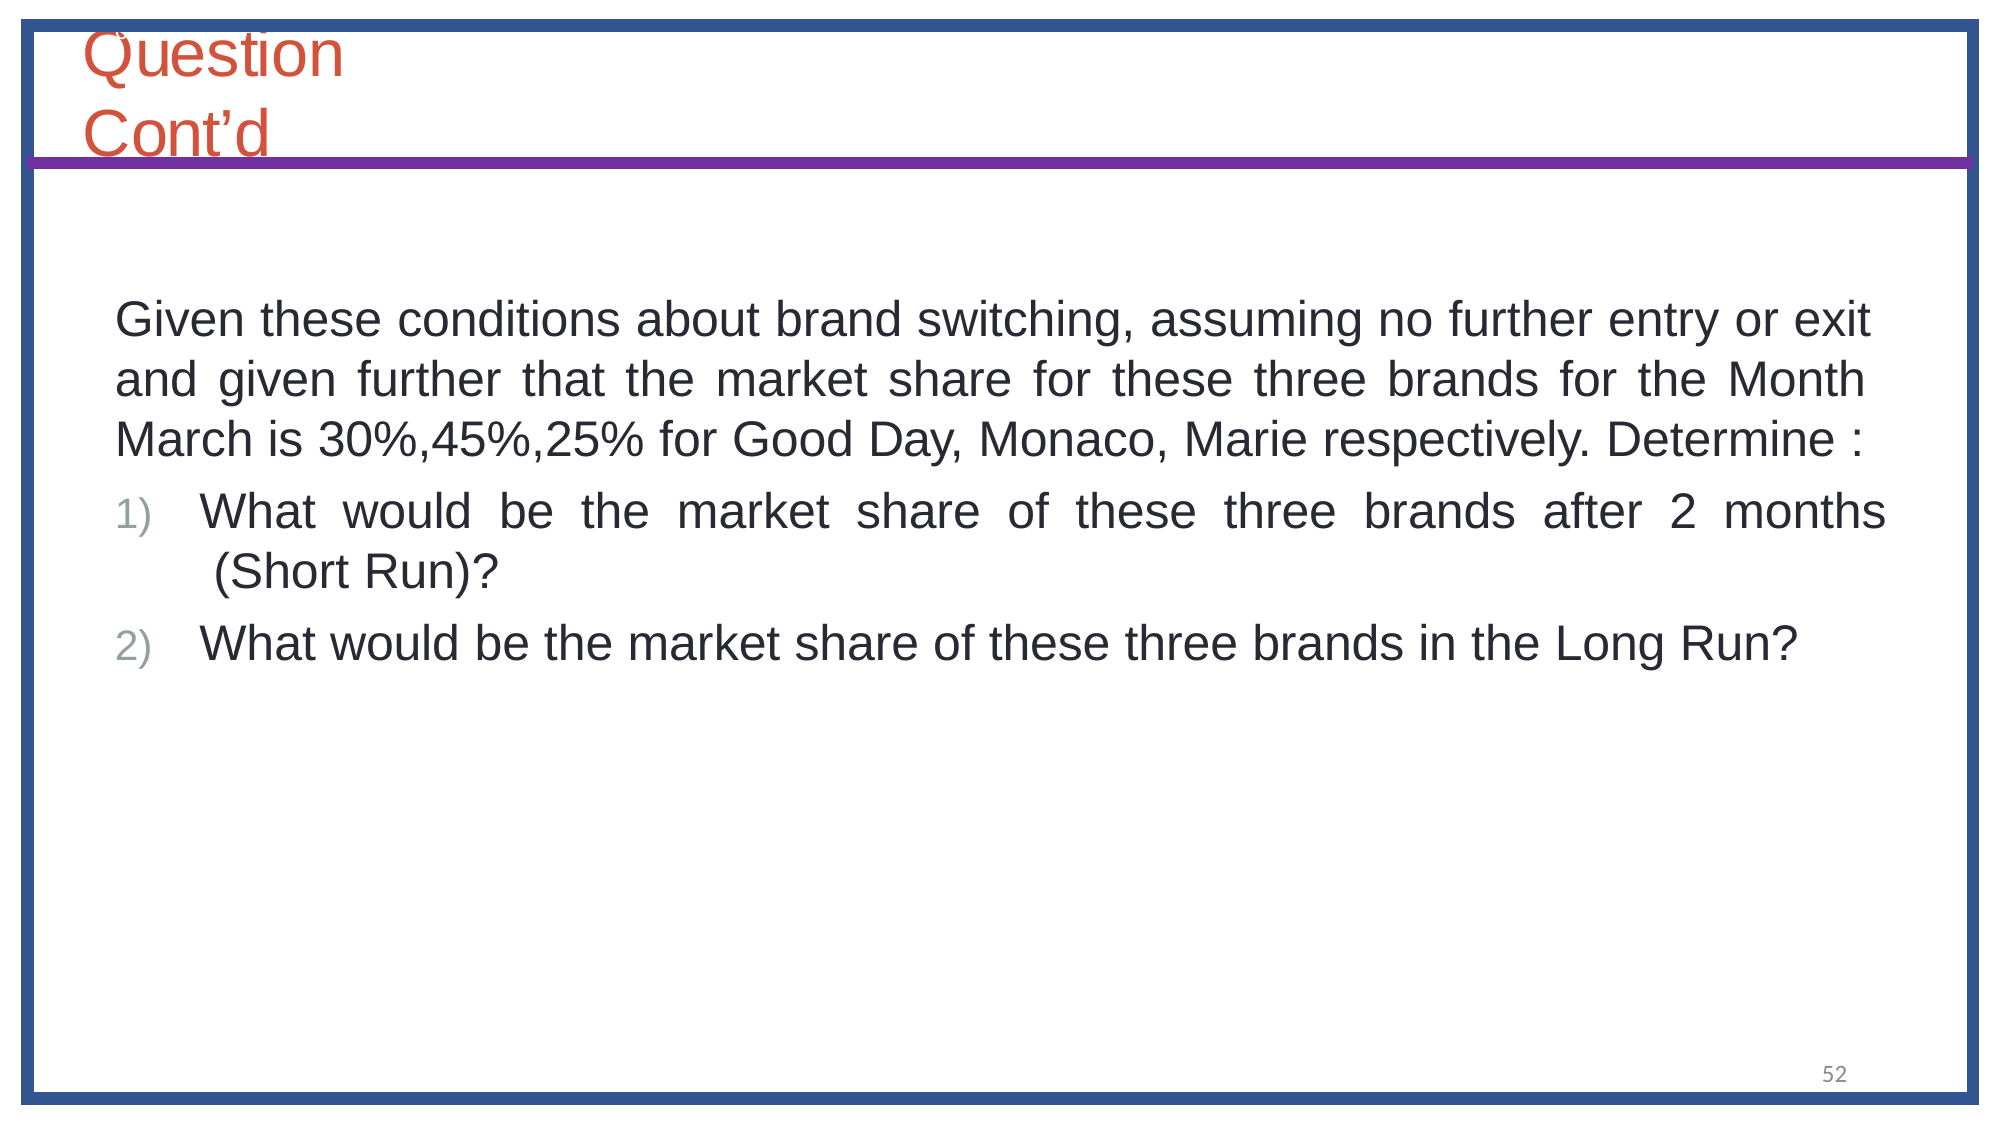

12
08-10-2016

# Question Cont’d
Given these conditions about brand switching, assuming no further entry or exit  and given further that the market share for these three brands for the Month  March is 30%,45%,25% for Good Day, Monaco, Marie respectively. Determine :
What would be the market share of these three brands after 2 months  (Short Run)?
What would be the market share of these three brands in the Long Run?
52